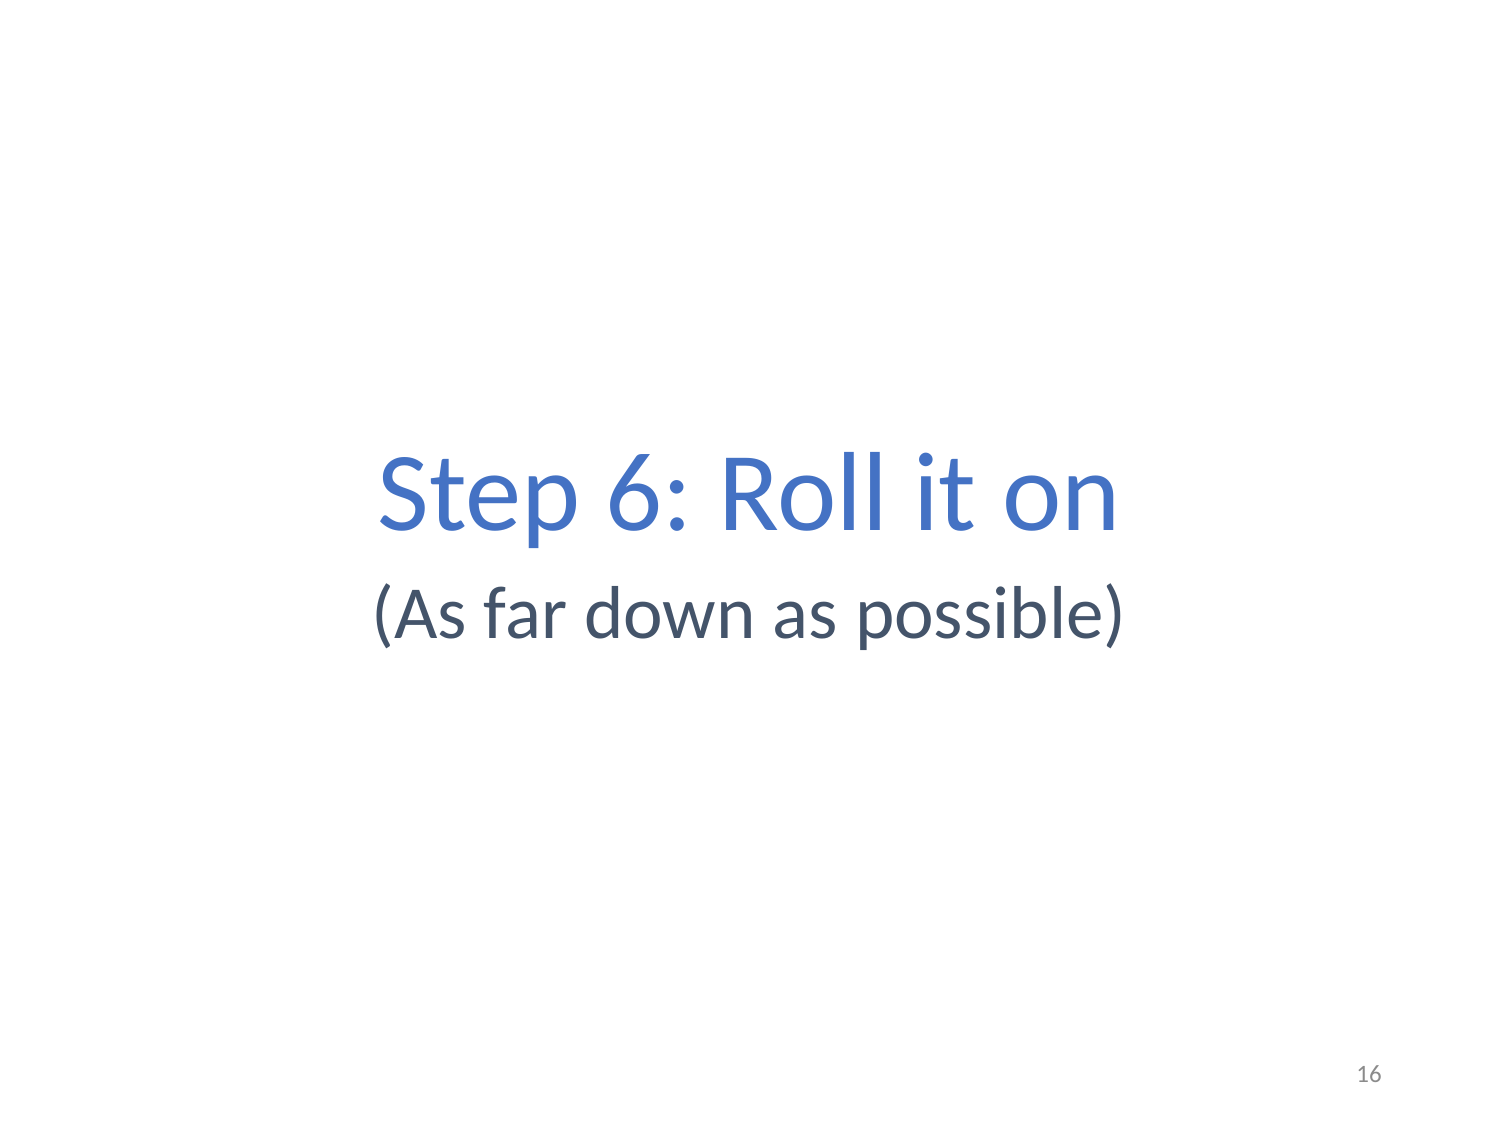

# Step 6: Roll it on
(As far down as possible)
16